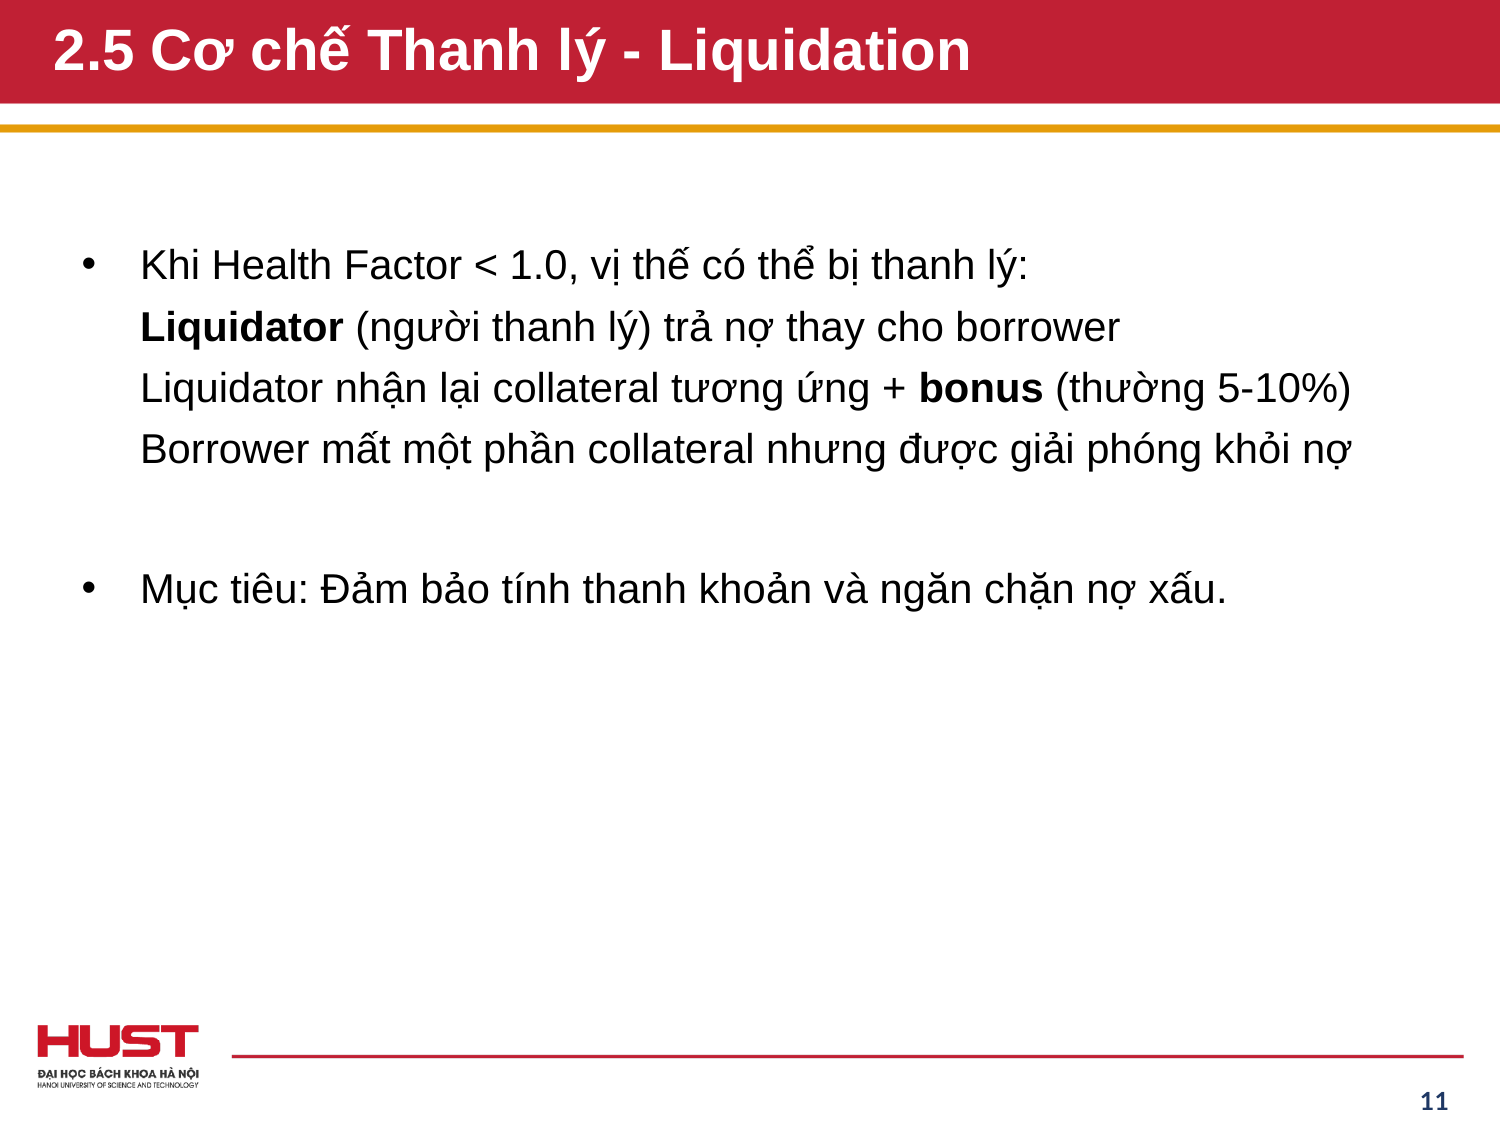

# 2.5 Cơ chế Thanh lý - Liquidation
Khi Health Factor < 1.0, vị thế có thể bị thanh lý:
Liquidator (người thanh lý) trả nợ thay cho borrower
Liquidator nhận lại collateral tương ứng + bonus (thường 5-10%)
Borrower mất một phần collateral nhưng được giải phóng khỏi nợ

Mục tiêu: Đảm bảo tính thanh khoản và ngăn chặn nợ xấu.
11